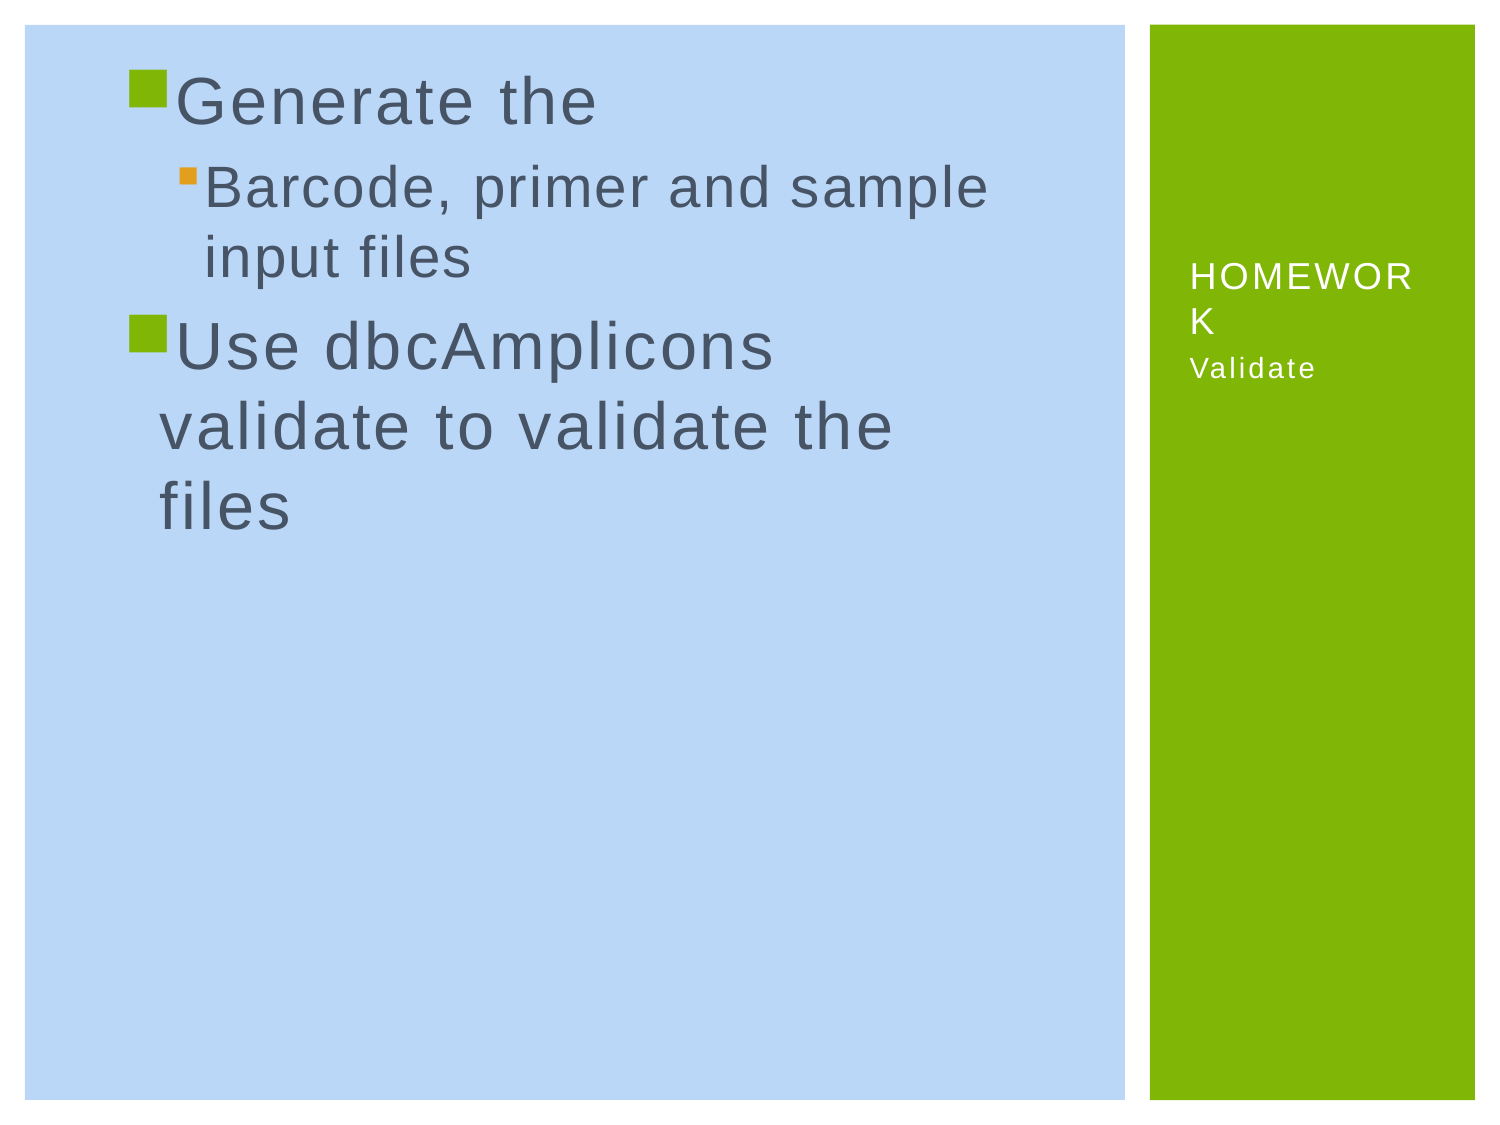

Generate the
Barcode, primer and sample input files
Use dbcAmplicons validate to validate the files
# Homework
Validate